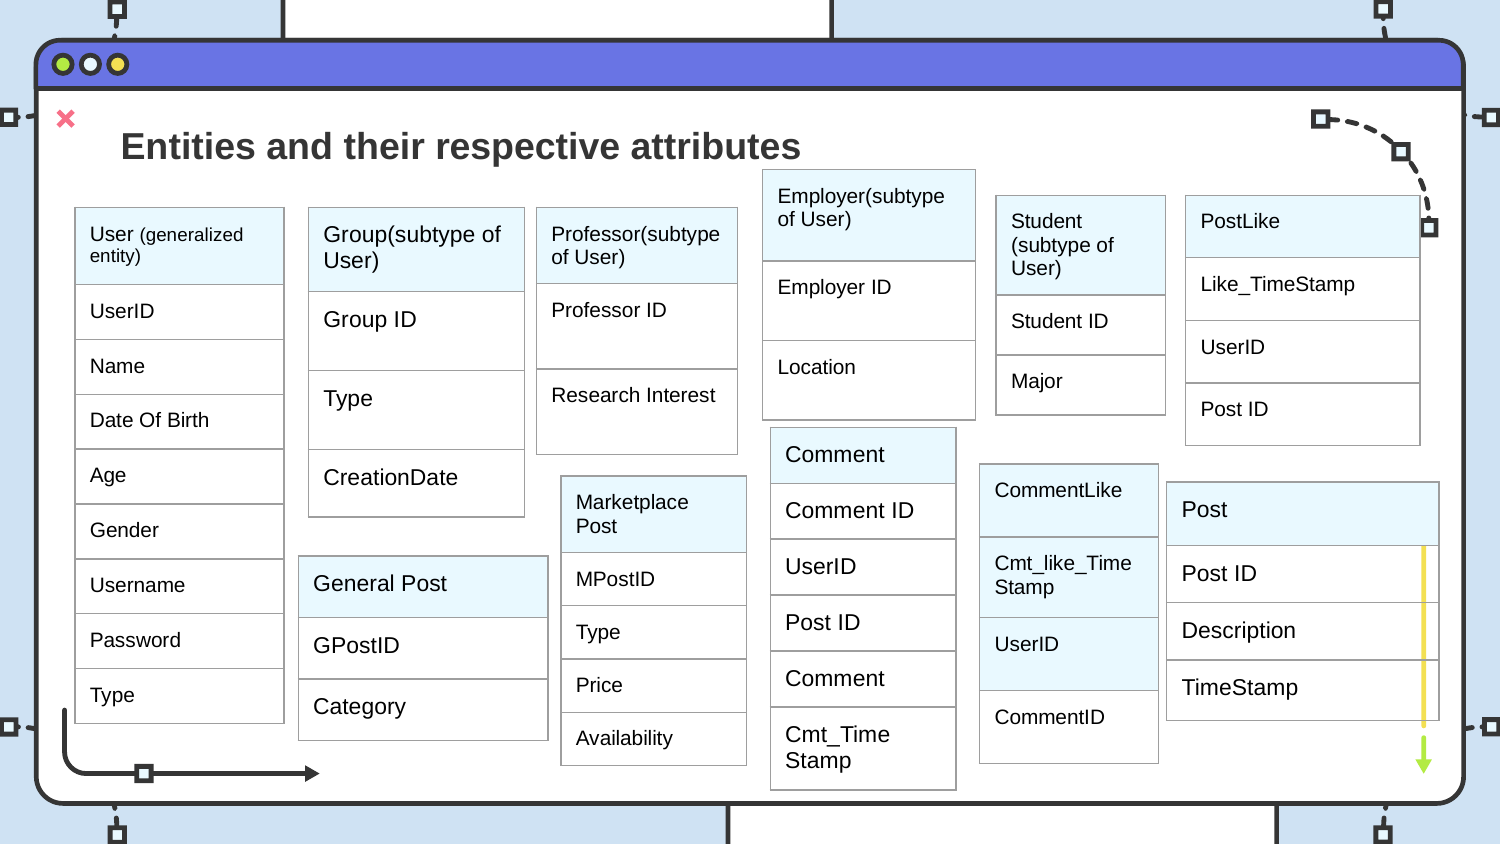

Entities and their respective attributes

| Employer(subtype of User) |
| --- |
| Employer ID |
| Location |
| Student (subtype of User) |
| --- |
| Student ID |
| Major |
| PostLike |
| --- |
| Like\_TimeStamp |
| UserID |
| Post ID |
| User (generalized entity) |
| --- |
| UserID |
| Name |
| Date Of Birth |
| Age |
| Gender |
| Username |
| Password |
| Type |
| Group(subtype of User) |
| --- |
| Group ID |
| Type |
| CreationDate |
| Professor(subtype of User) |
| --- |
| Professor ID |
| Research Interest |
| Comment |
| --- |
| Comment ID |
| UserID |
| Post ID |
| Comment |
| Cmt\_Time Stamp |
| CommentLike |
| --- |
| Cmt\_like\_TimeStamp |
| UserID |
| CommentID |
| Marketplace Post |
| --- |
| MPostID |
| Type |
| Price |
| Availability |
| Post |
| --- |
| Post ID |
| Description |
| TimeStamp |

| General Post |
| --- |
| GPostID |
| Category |